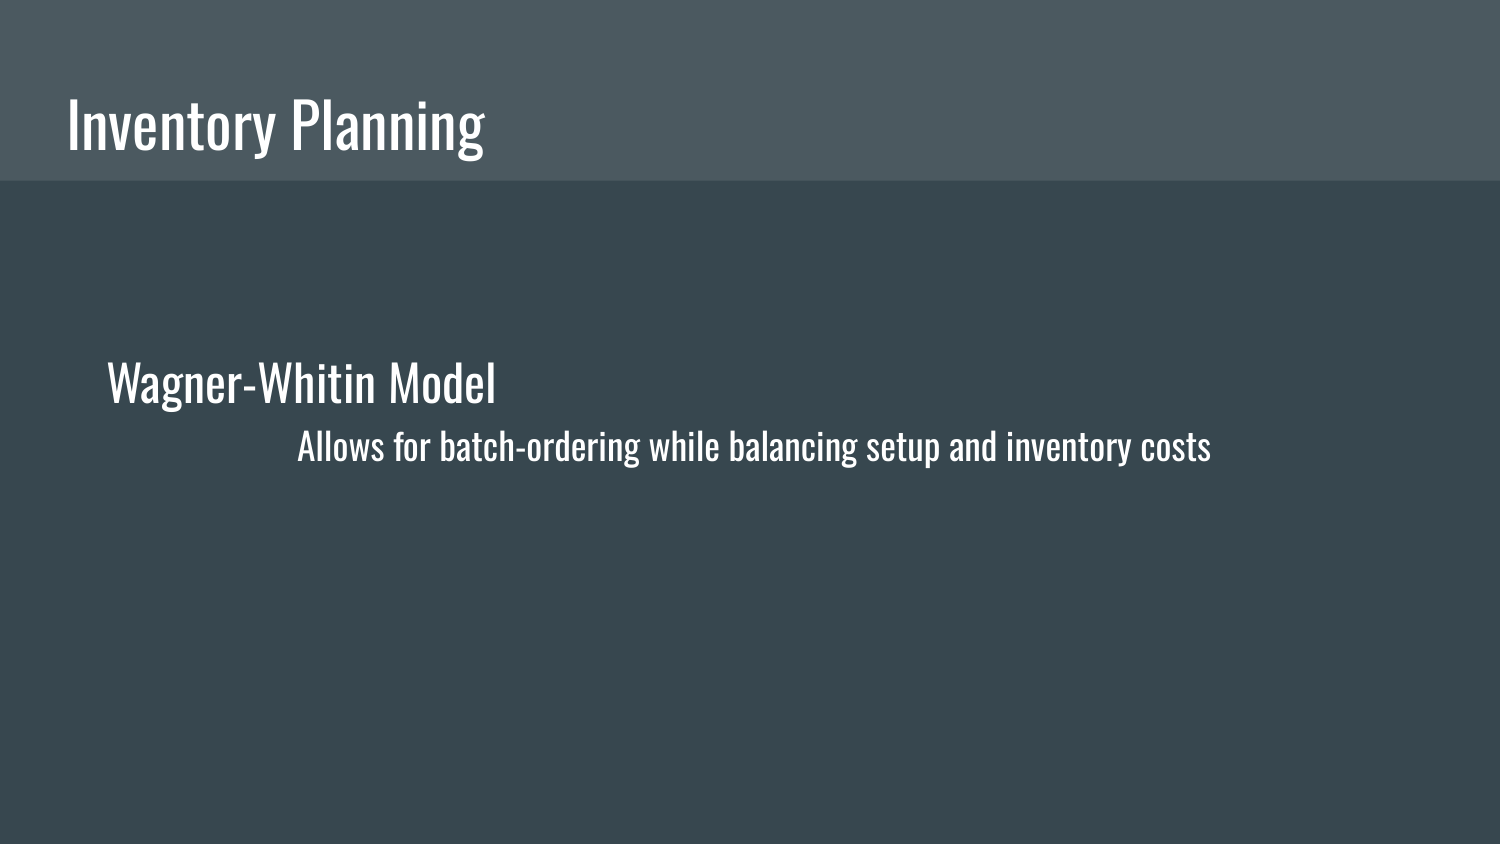

# Inventory Planning
Wagner-Whitin Model
Allows for batch-ordering while balancing setup and inventory costs